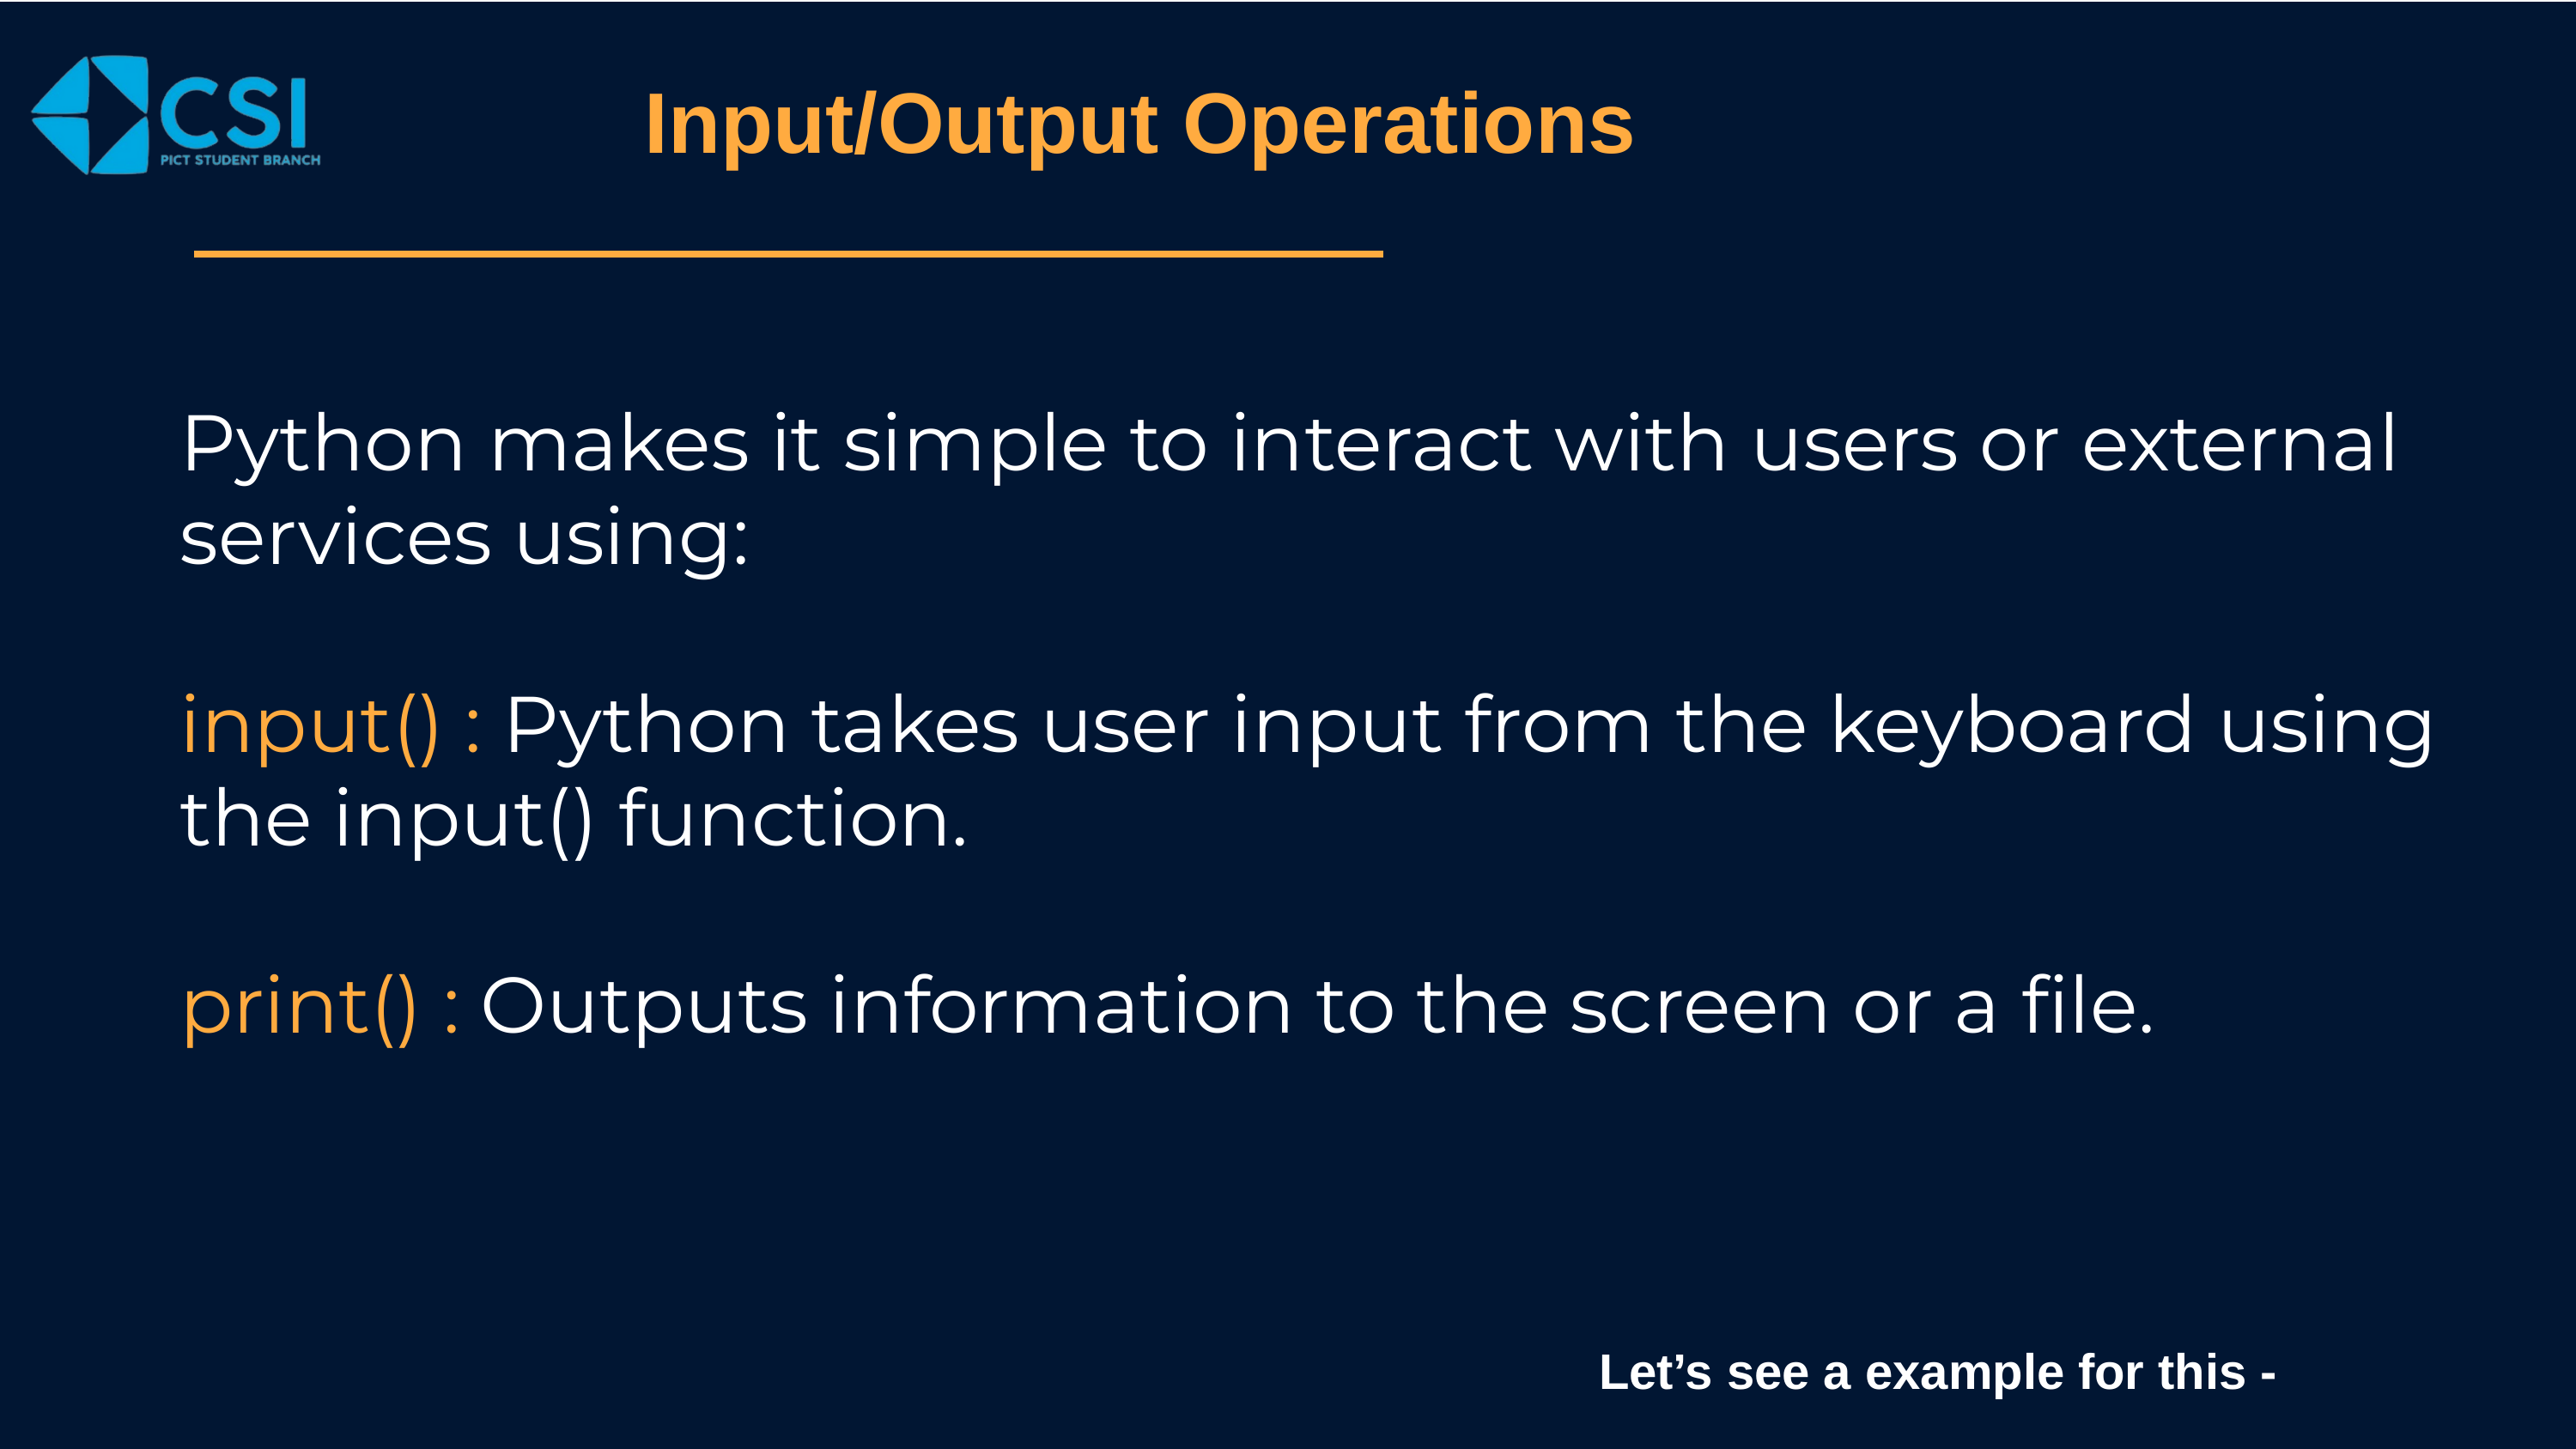

Input/Output Operations

Python makes it simple to interact with users or external services using:

input() : Python takes user input from the keyboard using the input() function.

print() : Outputs information to the screen or a file.

Let’s see a example for this -